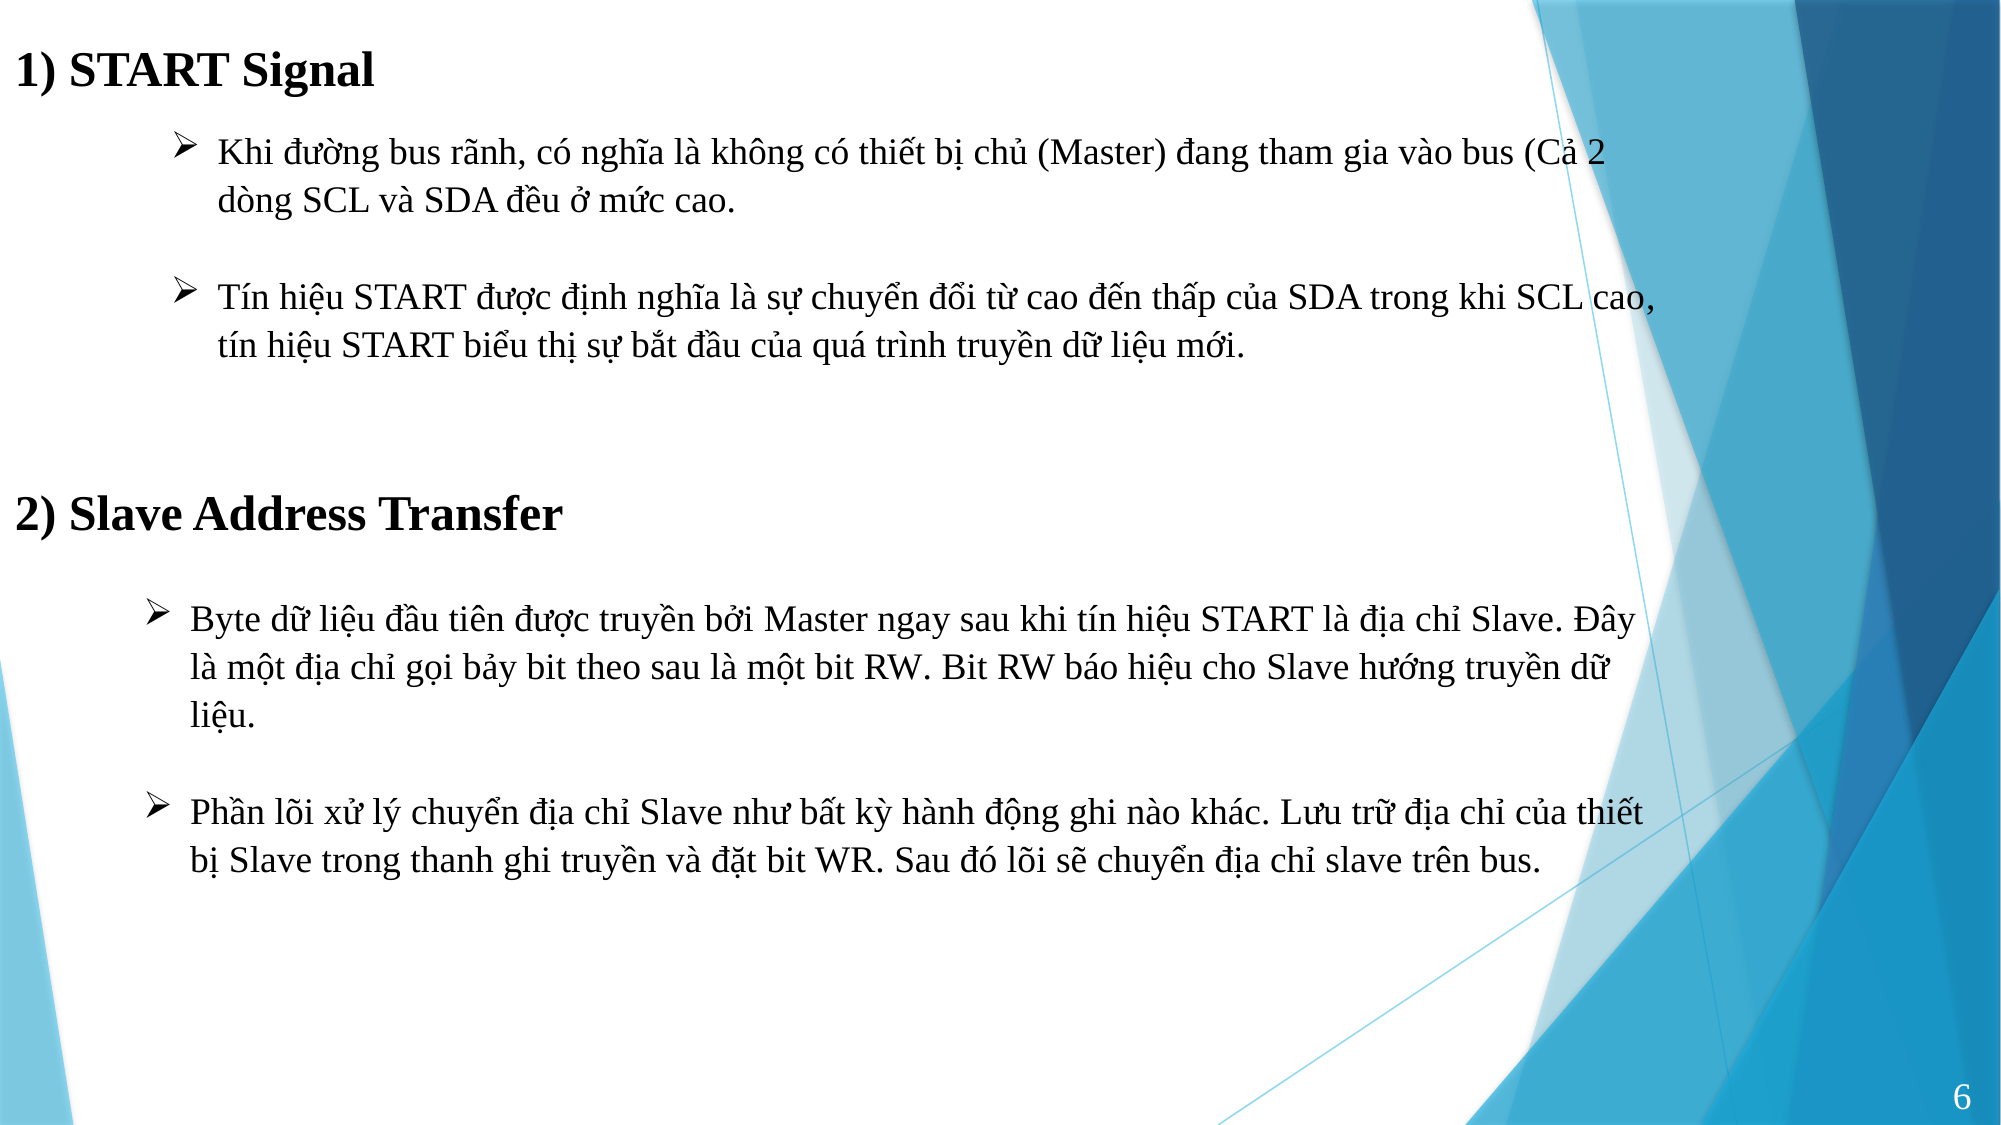

1) START Signal
Khi đường bus rãnh, có nghĩa là không có thiết bị chủ (Master) đang tham gia vào bus (Cả 2 dòng SCL và SDA đều ở mức cao.

Tín hiệu START được định nghĩa là sự chuyển đổi từ cao đến thấp của SDA trong khi SCL cao, tín hiệu START biểu thị sự bắt đầu của quá trình truyền dữ liệu mới.

2) Slave Address Transfer

Byte dữ liệu đầu tiên được truyền bởi Master ngay sau khi tín hiệu START là địa chỉ Slave. Đây là một địa chỉ gọi bảy bit theo sau là một bit RW. Bit RW báo hiệu cho Slave hướng truyền dữ liệu.

Phần lõi xử lý chuyển địa chỉ Slave như bất kỳ hành động ghi nào khác. Lưu trữ địa chỉ của thiết bị Slave trong thanh ghi truyền và đặt bit WR. Sau đó lõi sẽ chuyển địa chỉ slave trên bus.
6